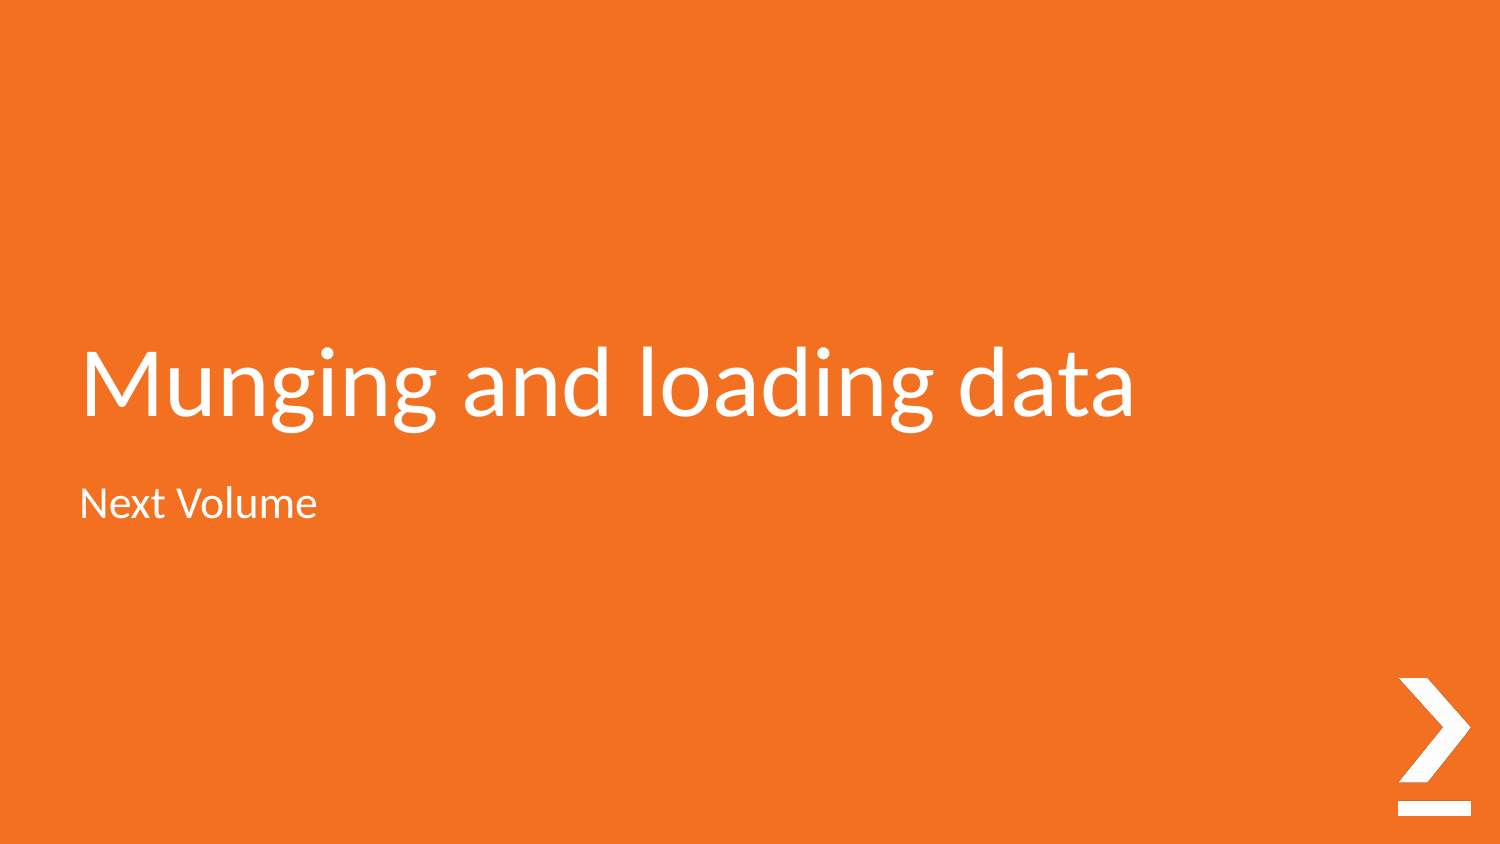

# Munging and loading data
Next Volume